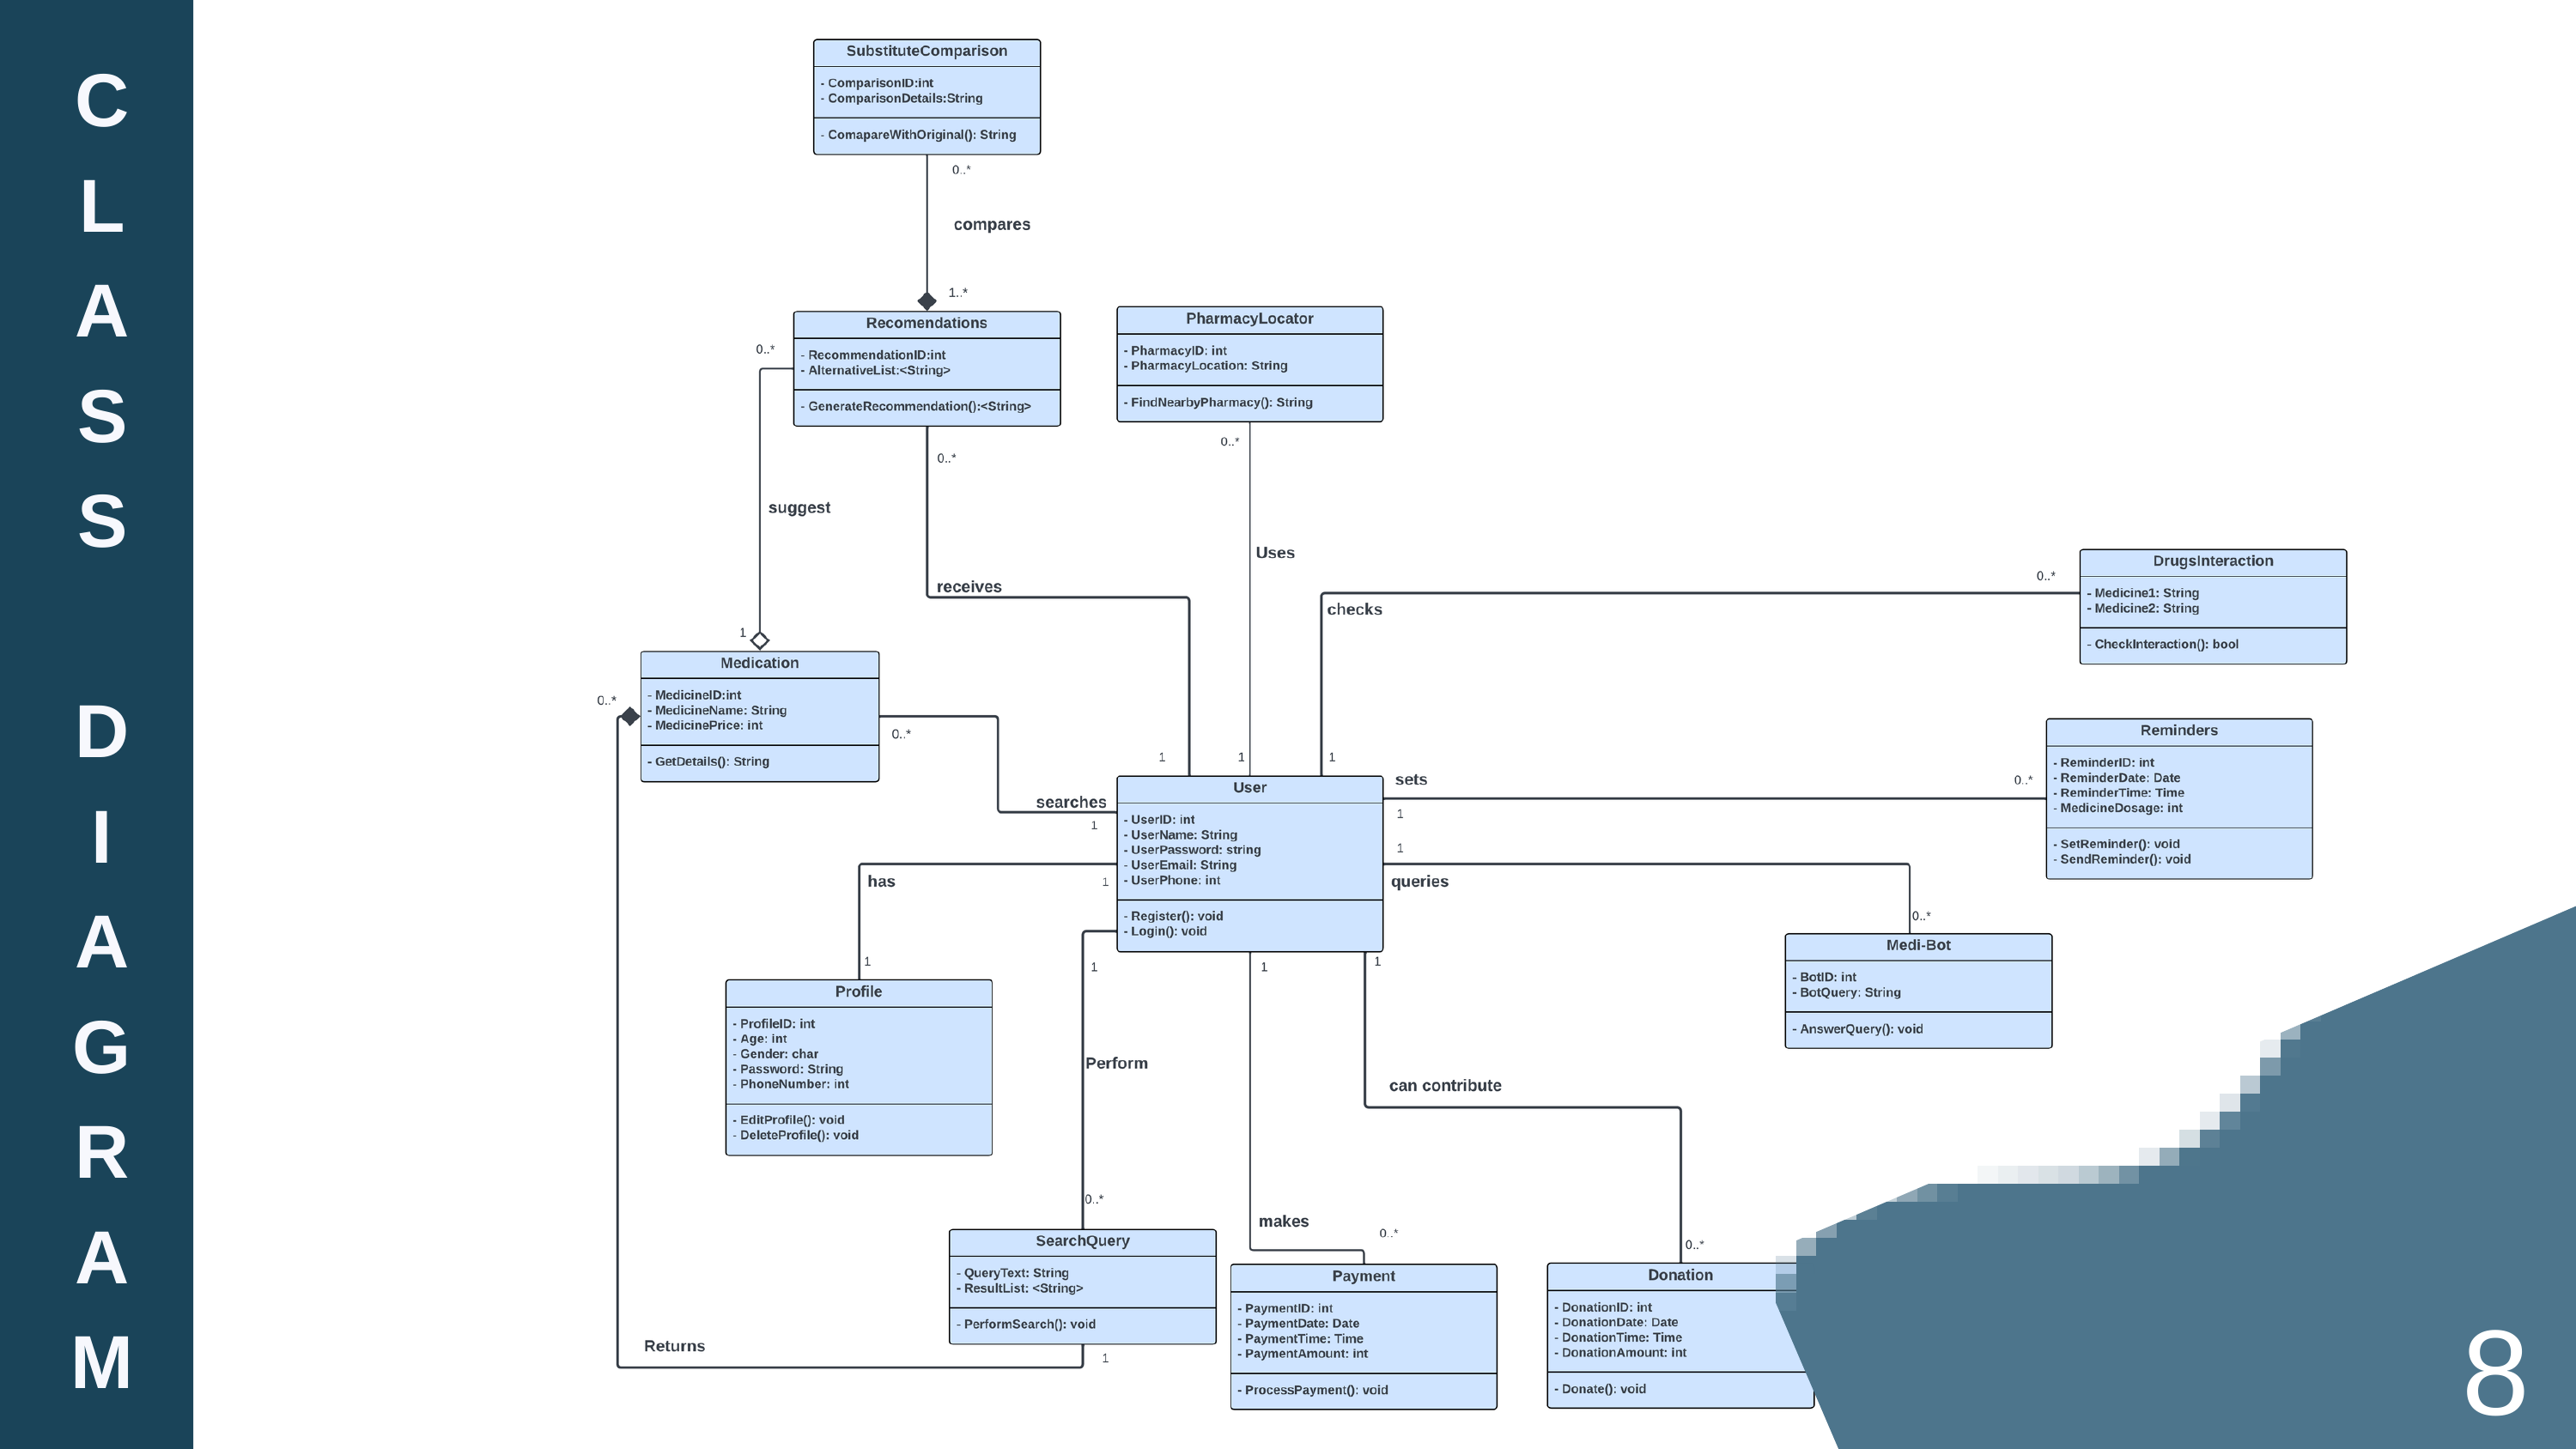

C
L
A
S
S

D
I
A
G
R
A
M

8